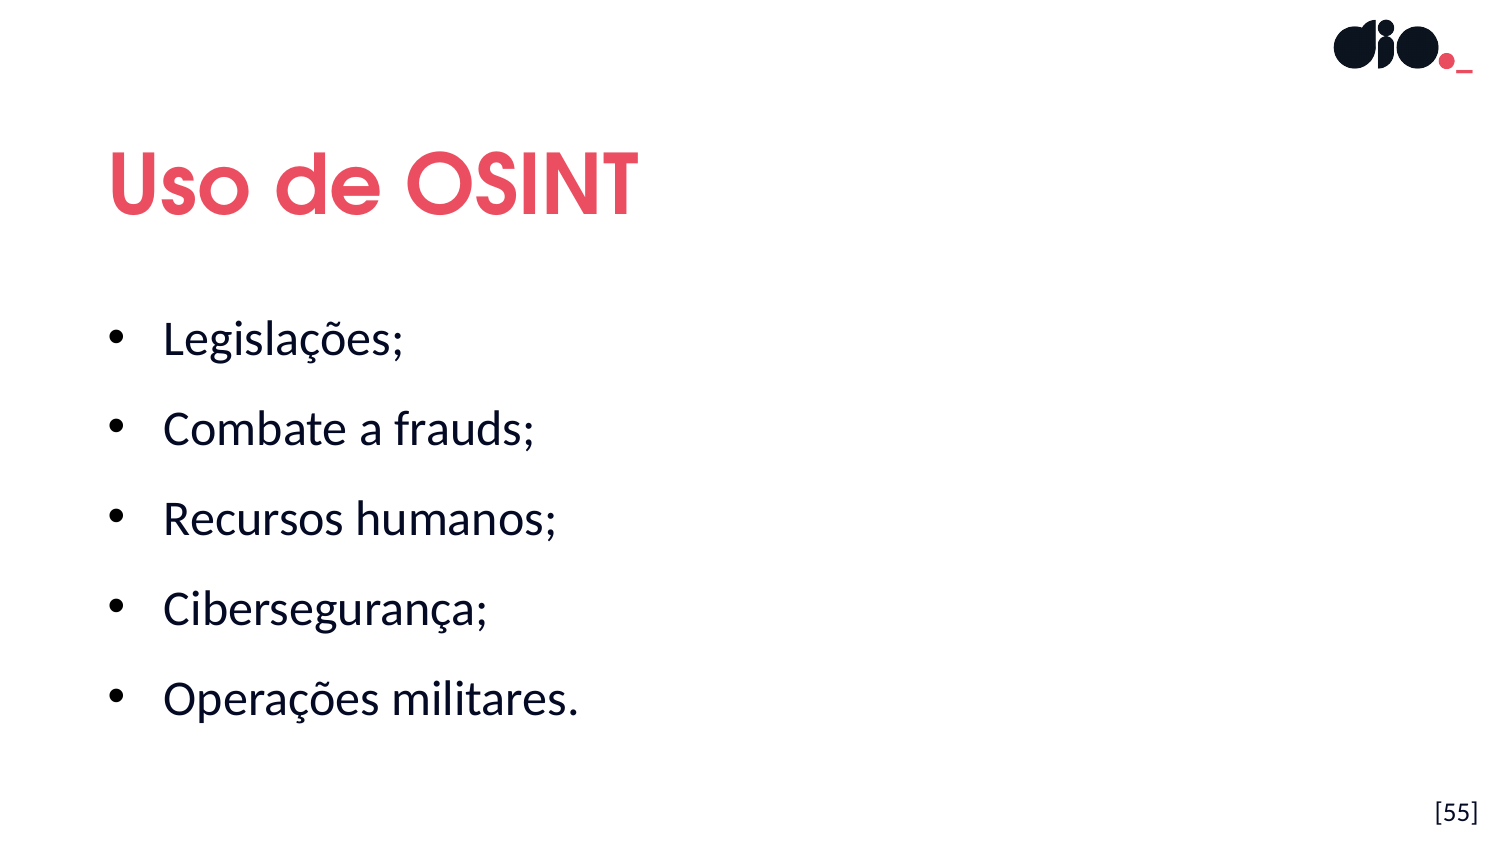

Uso de OSINT
Legislações;
Combate a frauds;
Recursos humanos;
Cibersegurança;
Operações militares.
[55]